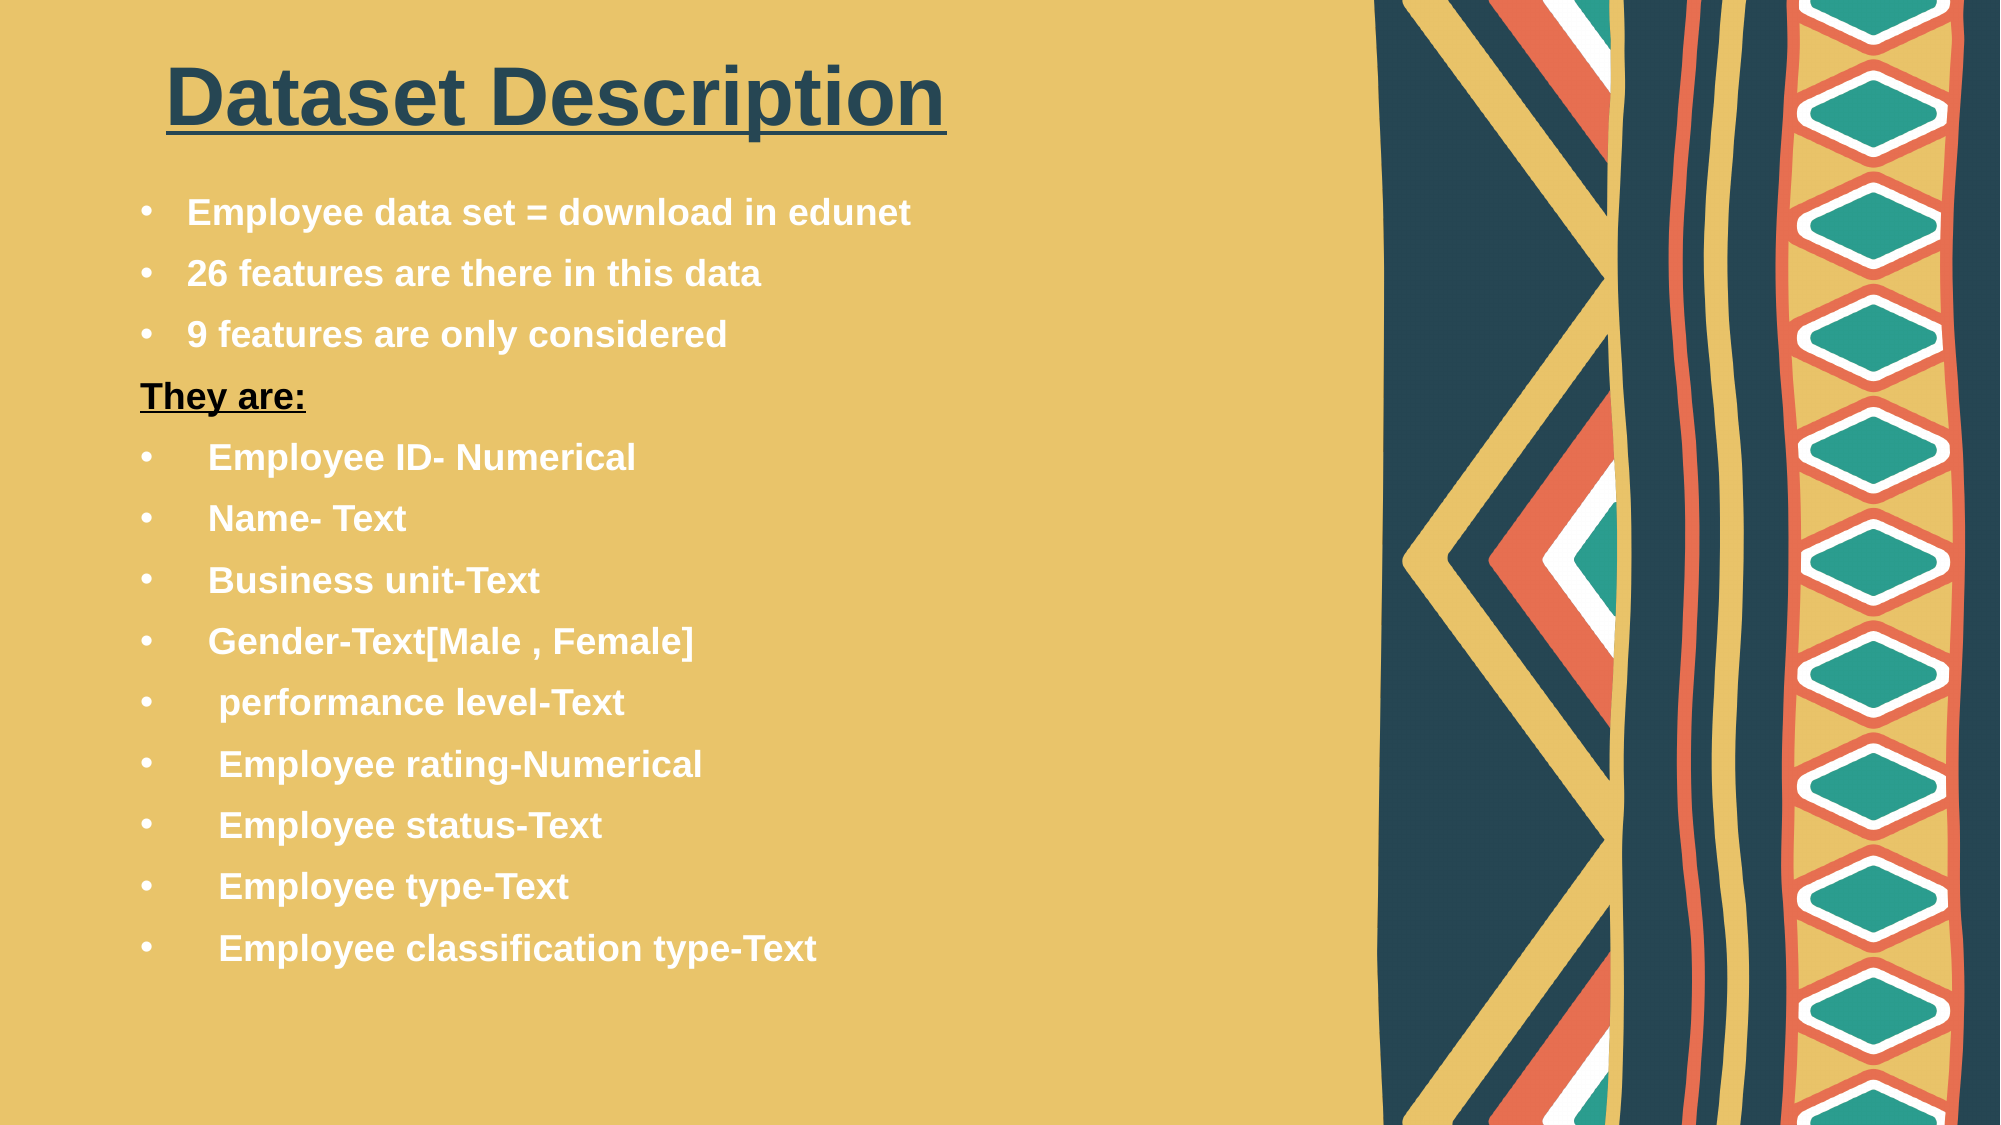

# Dataset Description
Employee data set = download in edunet
26 features are there in this data
9 features are only considered
They are:
  Employee ID- Numerical
  Name- Text
  Business unit-Text
  Gender-Text[Male , Female]
   performance level-Text
   Employee rating-Numerical
   Employee status-Text
   Employee type-Text
   Employee classification type-Text